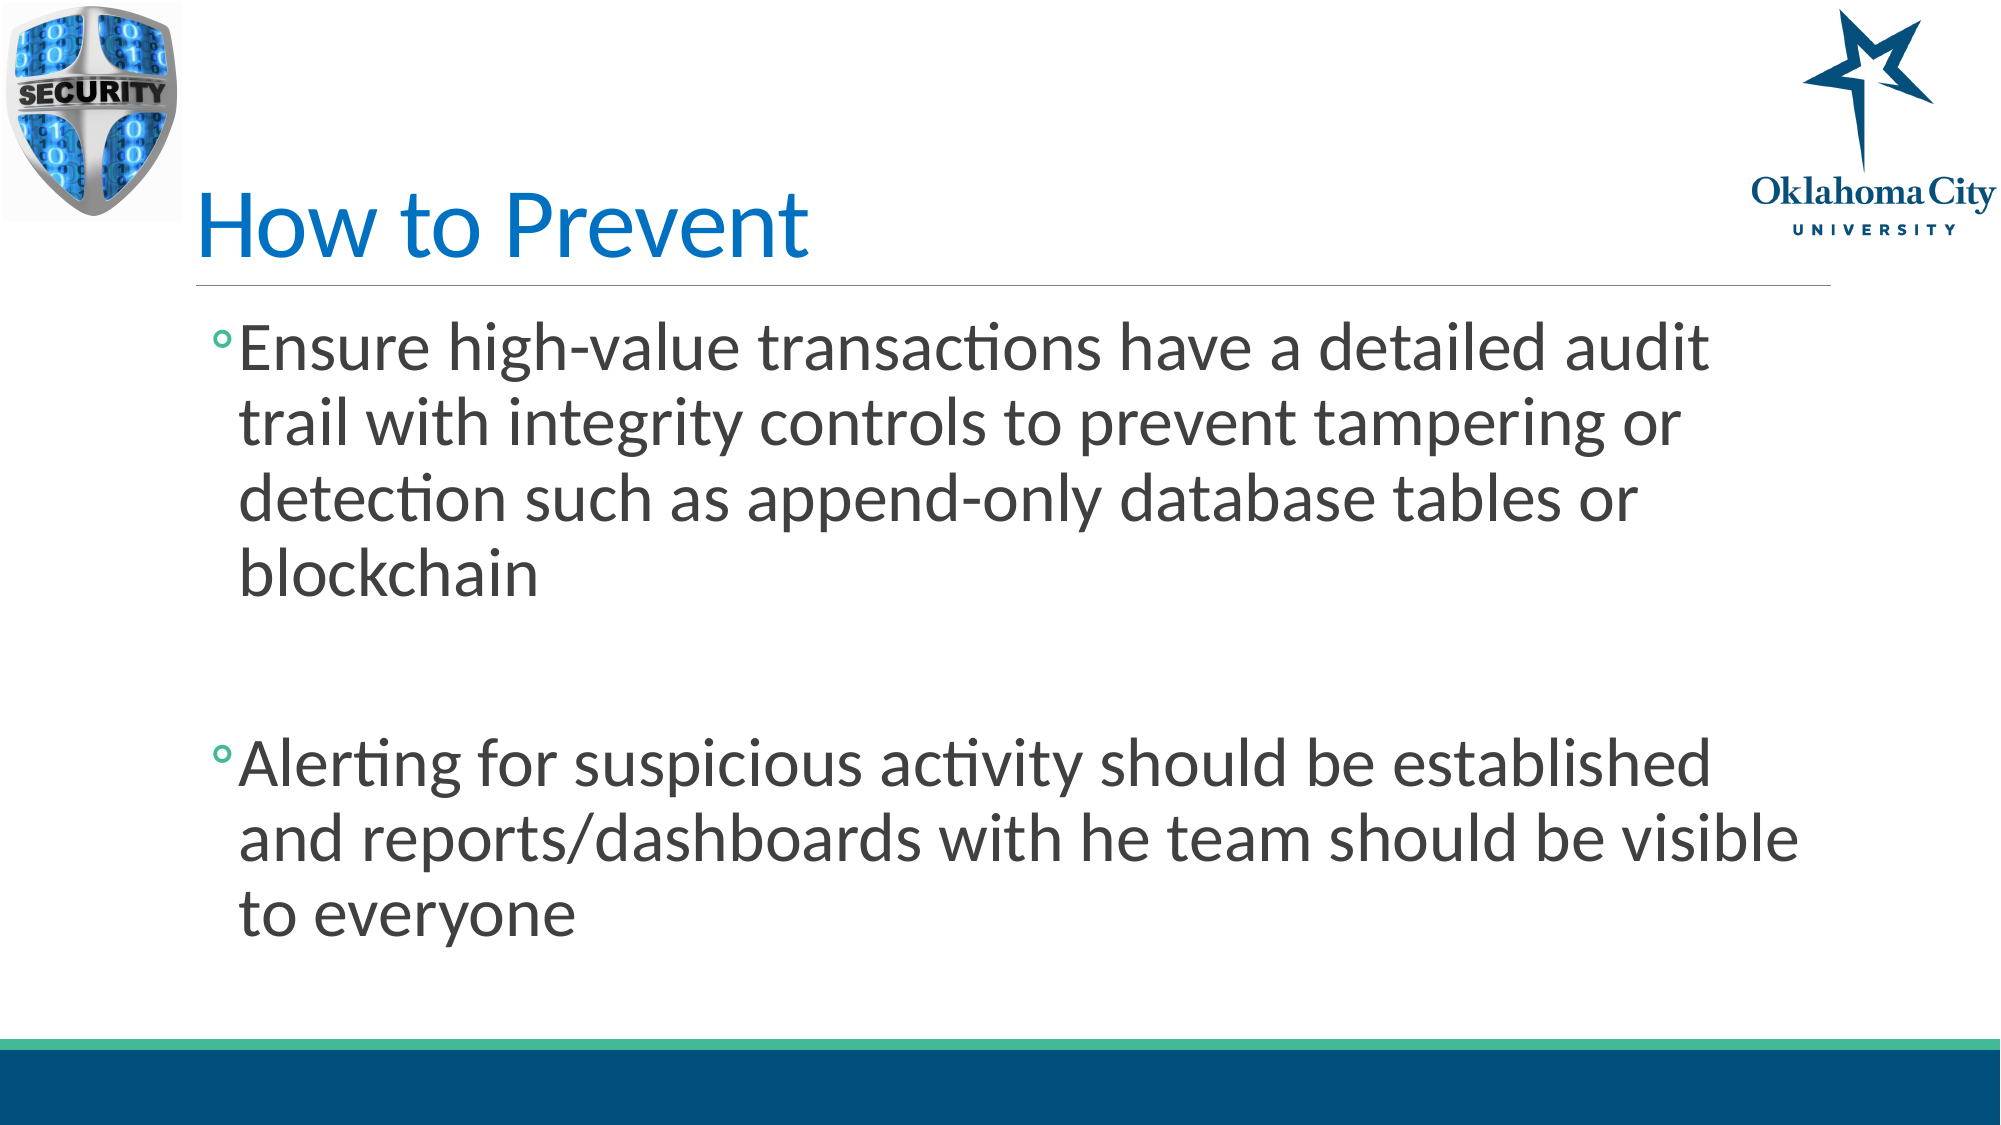

# How to Prevent
Ensure high-value transactions have a detailed audit trail with integrity controls to prevent tampering or detection such as append-only database tables or blockchain

Alerting for suspicious activity should be established and reports/dashboards with he team should be visible to everyone